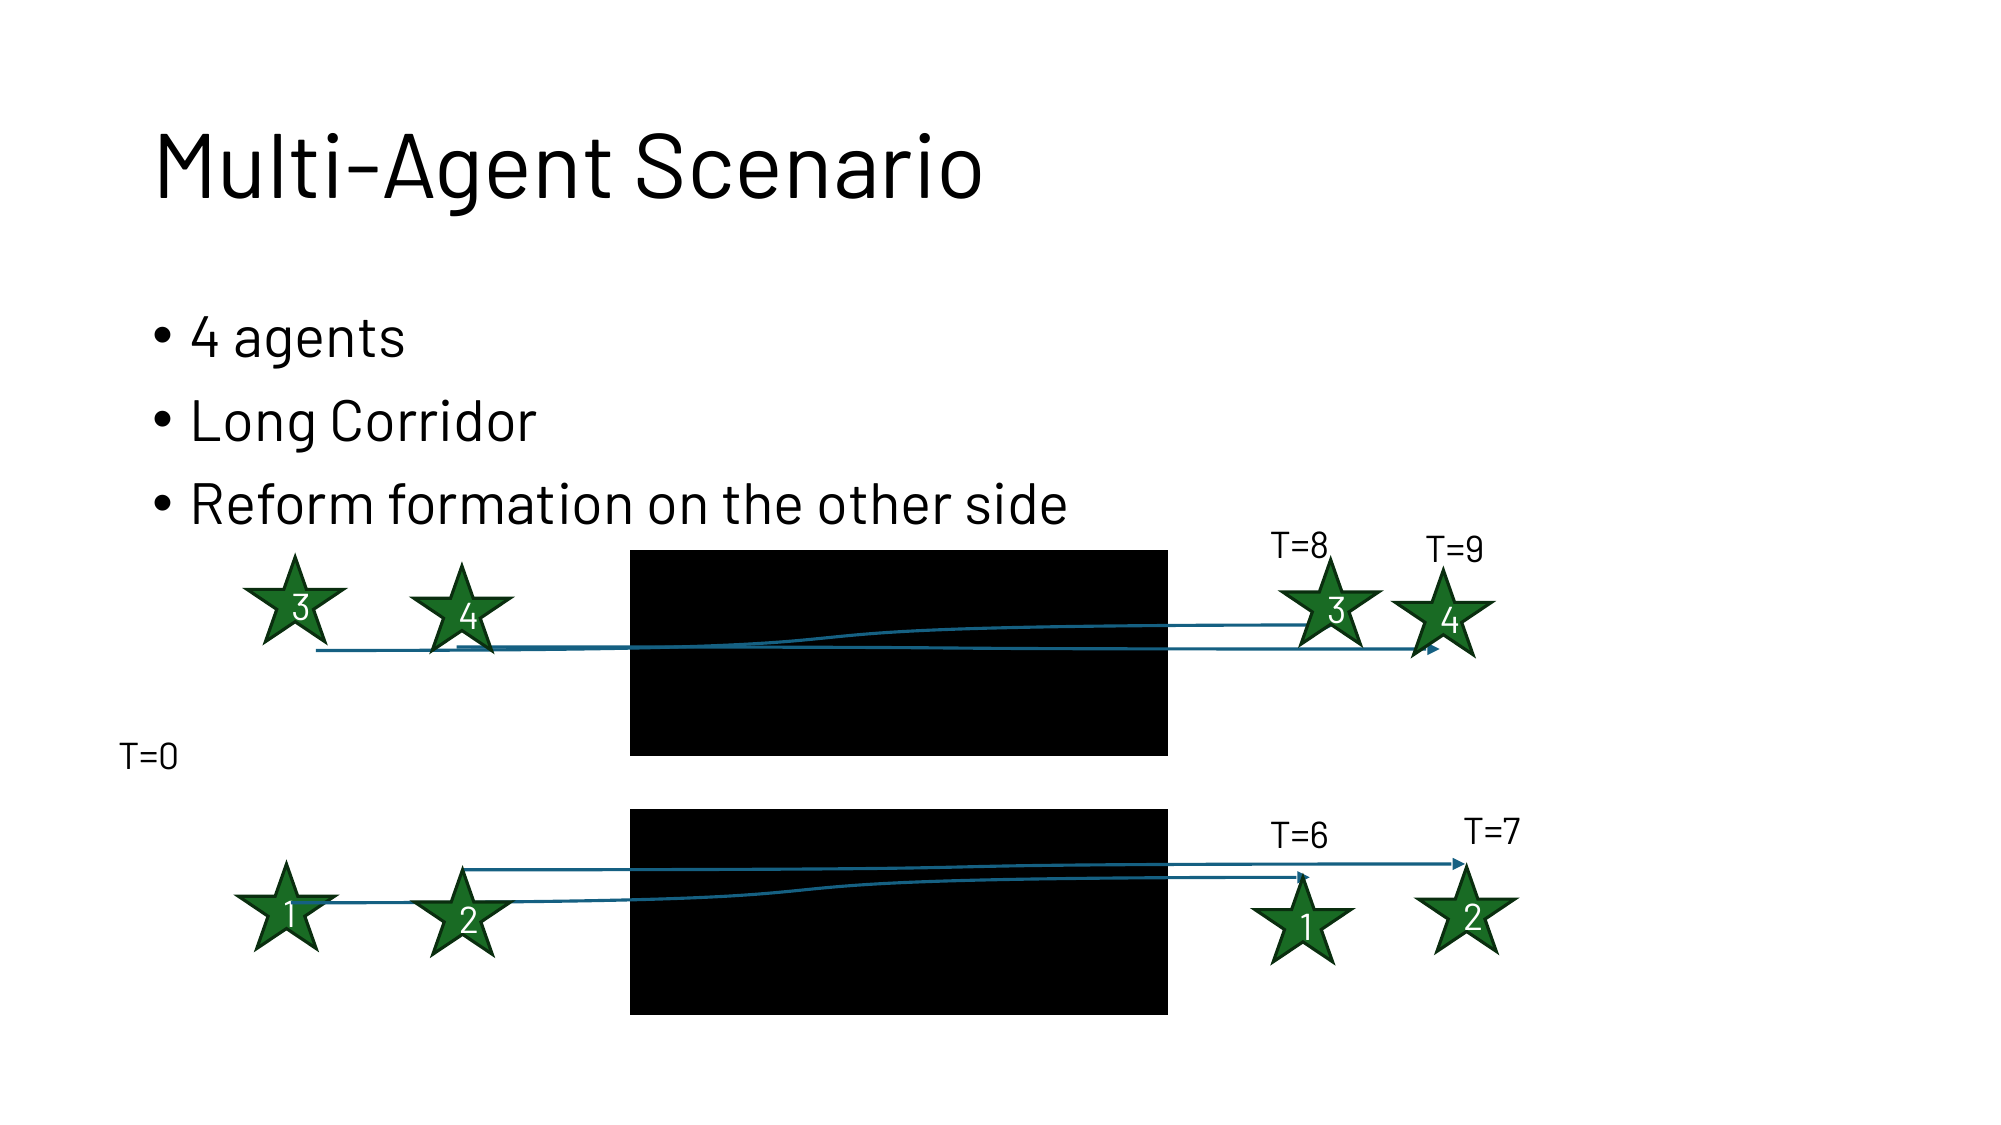

# Multi-Agent Scenario
4 agents
Long Corridor
Reform formation on the other side

T=8
T=9

3
3
4
4
T=0
T=7
T=6

1
2
2
1